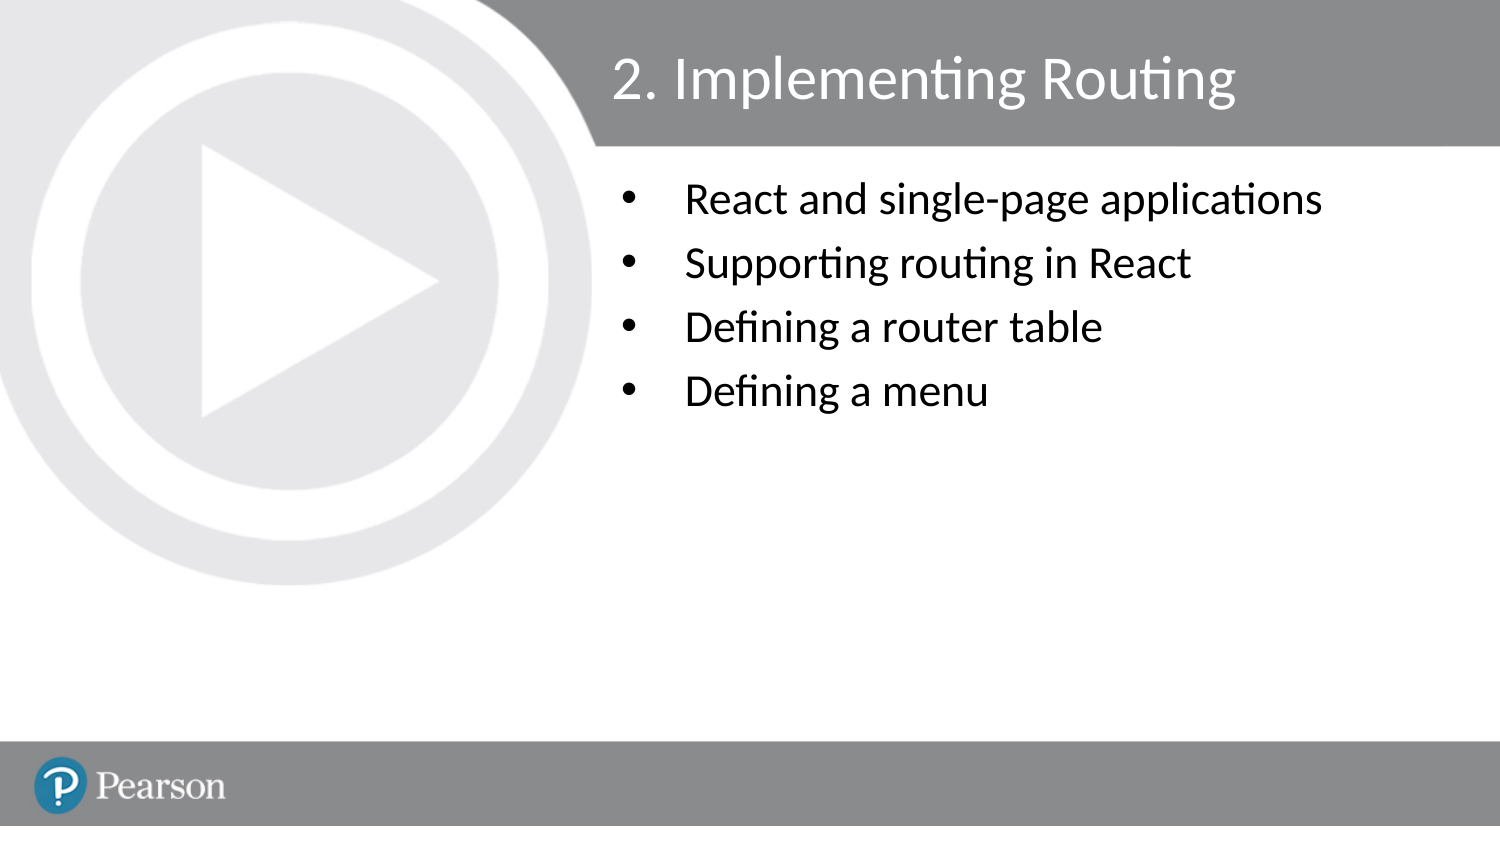

# 2. Implementing Routing
React and single-page applications
Supporting routing in React
Defining a router table
Defining a menu